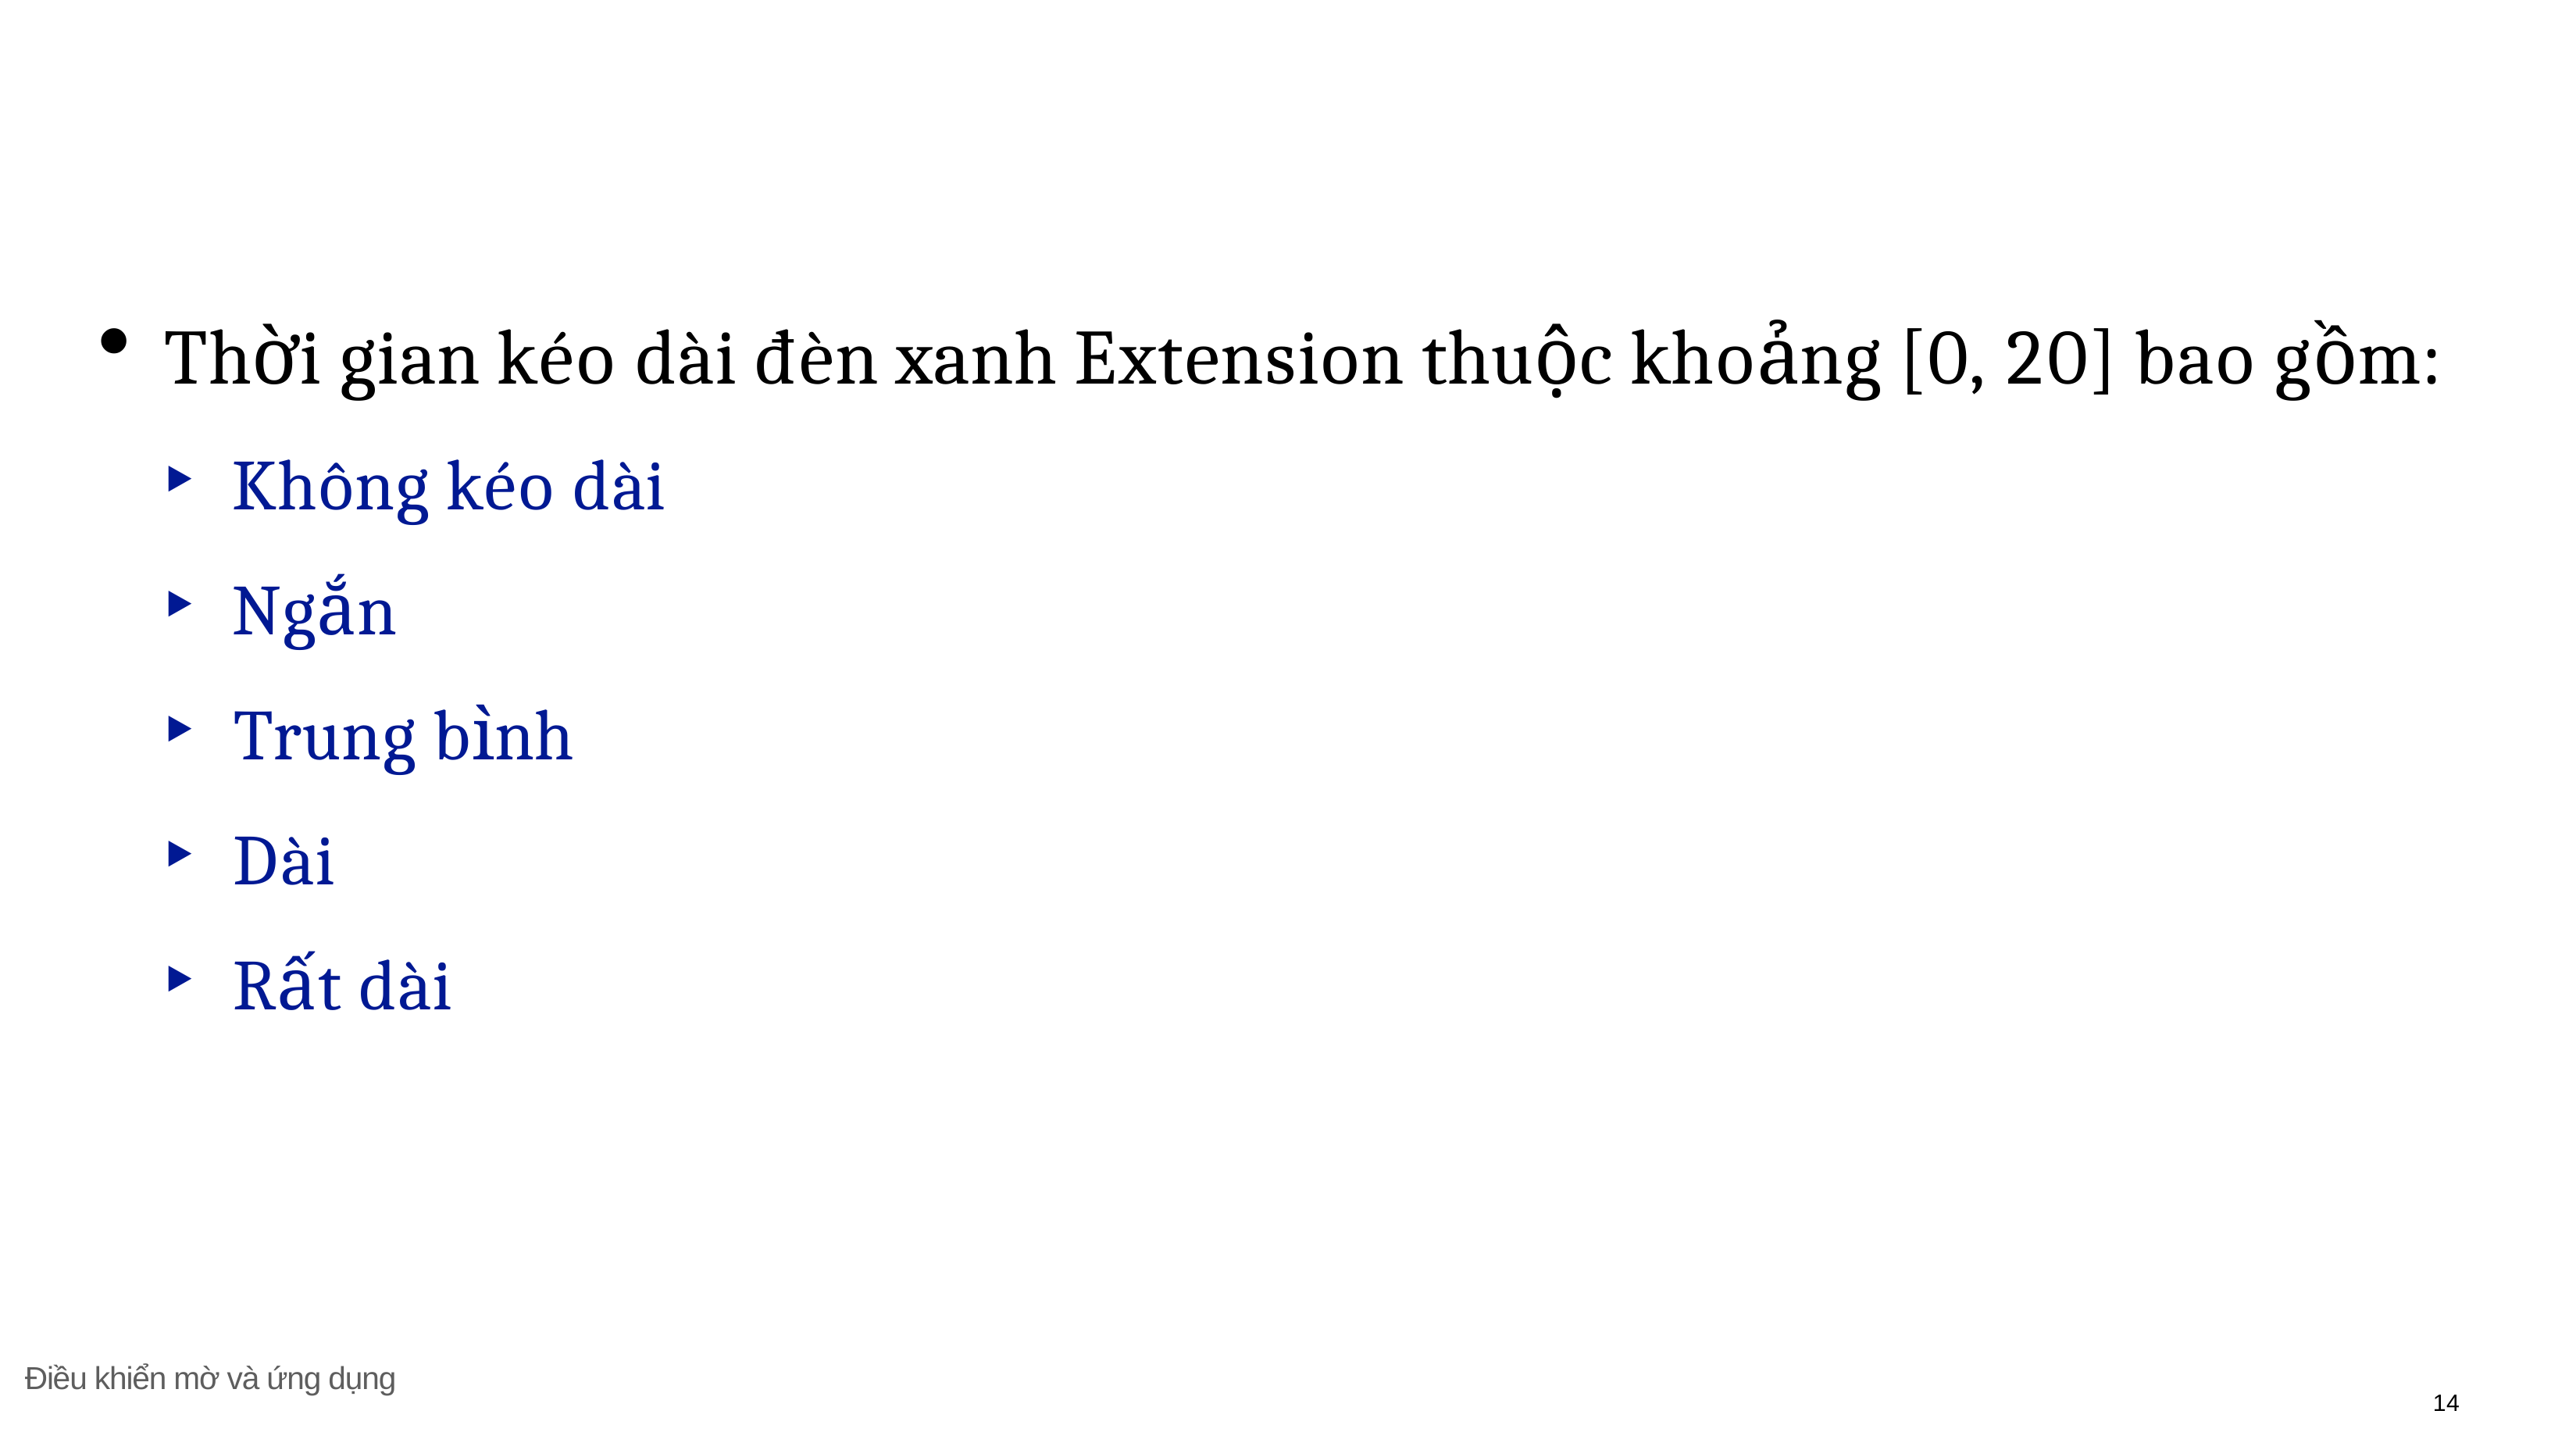

Thời gian kéo dài đèn xanh Extension thuộc khoảng [0, 20] bao gồm:
Không kéo dài
Ngắn
Trung bı̀nh
Dài
Rất dài
Điều khiển mờ và ứng dụng
14